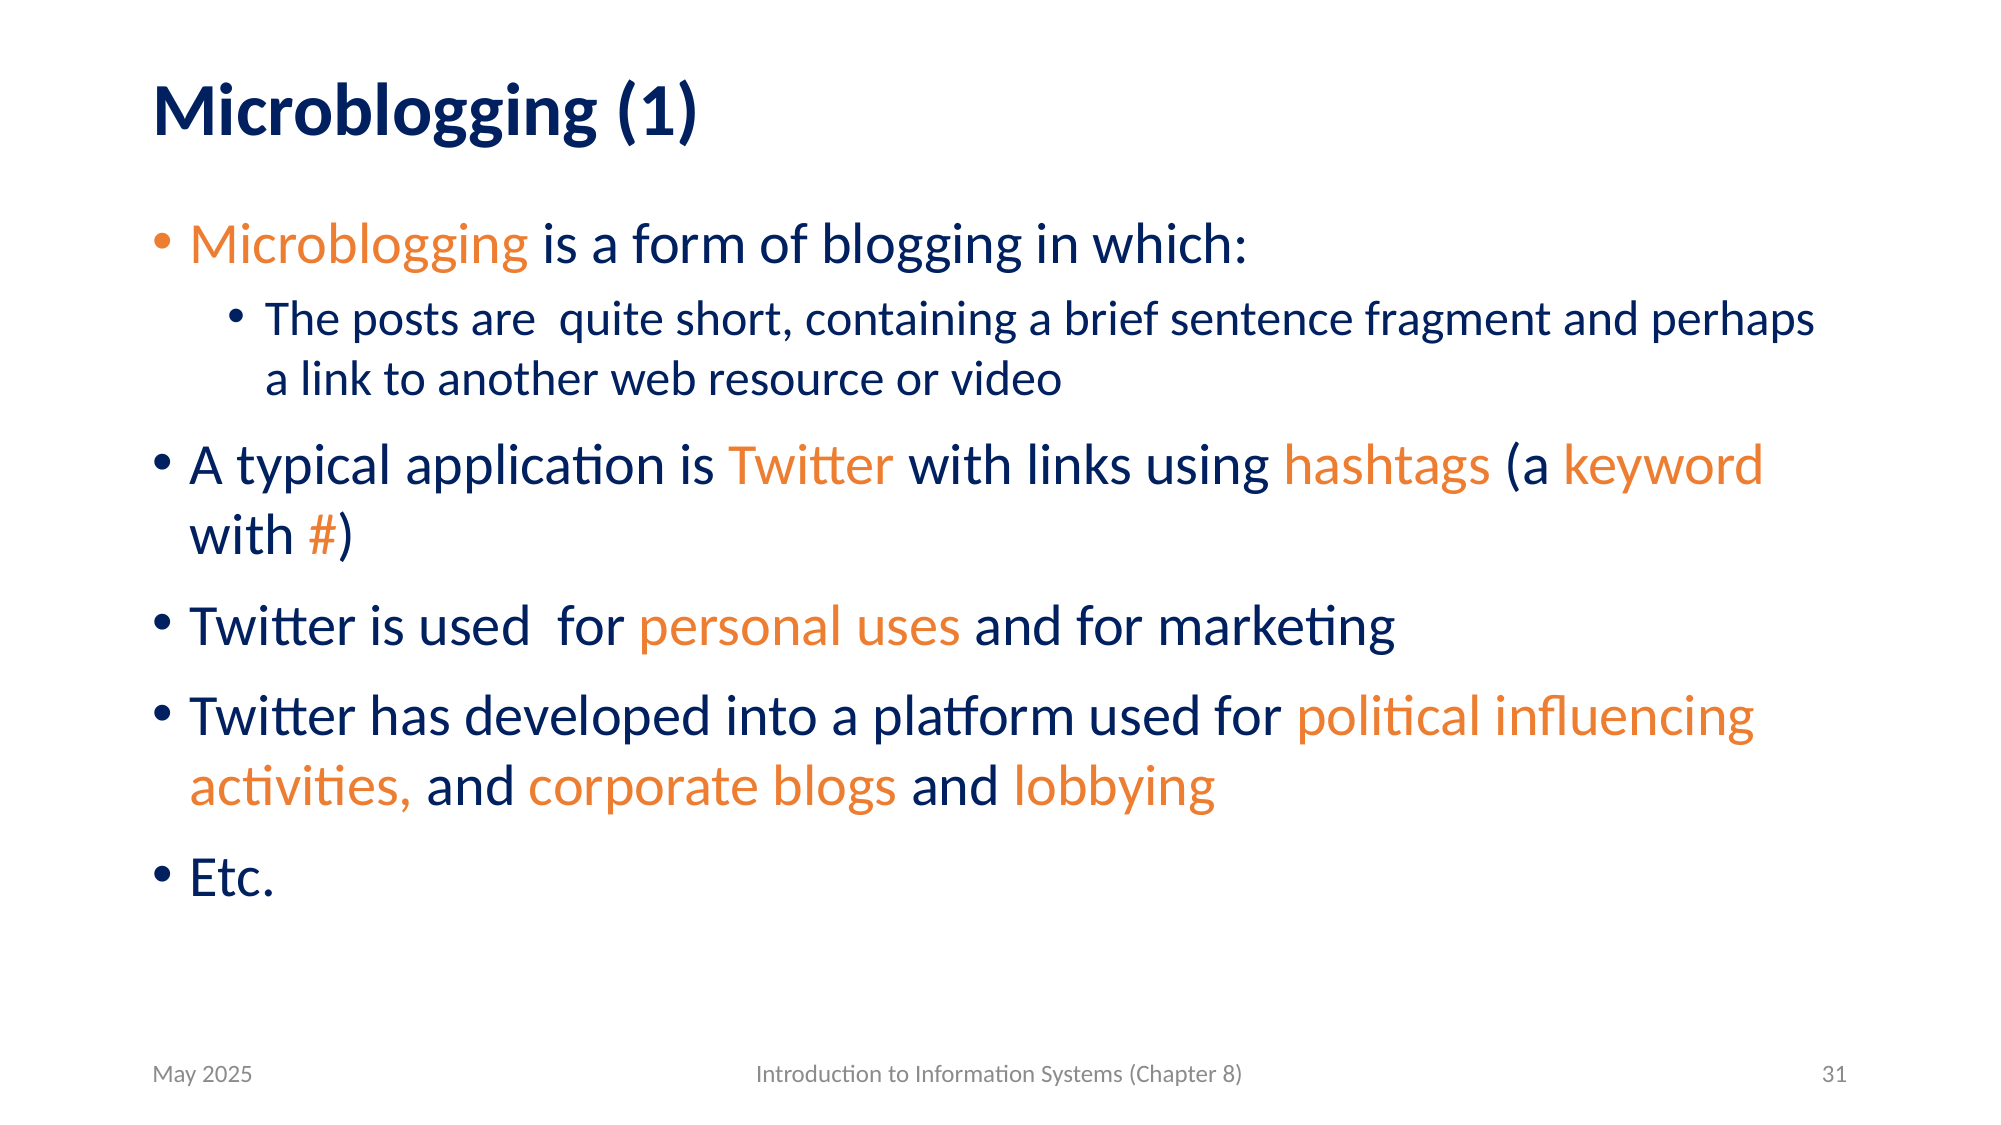

# Microblogging (1)
Microblogging is a form of blogging in which:
The posts are  quite short, containing a brief sentence fragment and perhaps a link to another web resource or video
A typical application is Twitter with links using hashtags (a keyword with #)
Twitter is used  for personal uses and for marketing
Twitter has developed into a platform used for political influencing activities, and corporate blogs and lobbying
Etc.
May 2025
Introduction to Information Systems (Chapter 8)
31